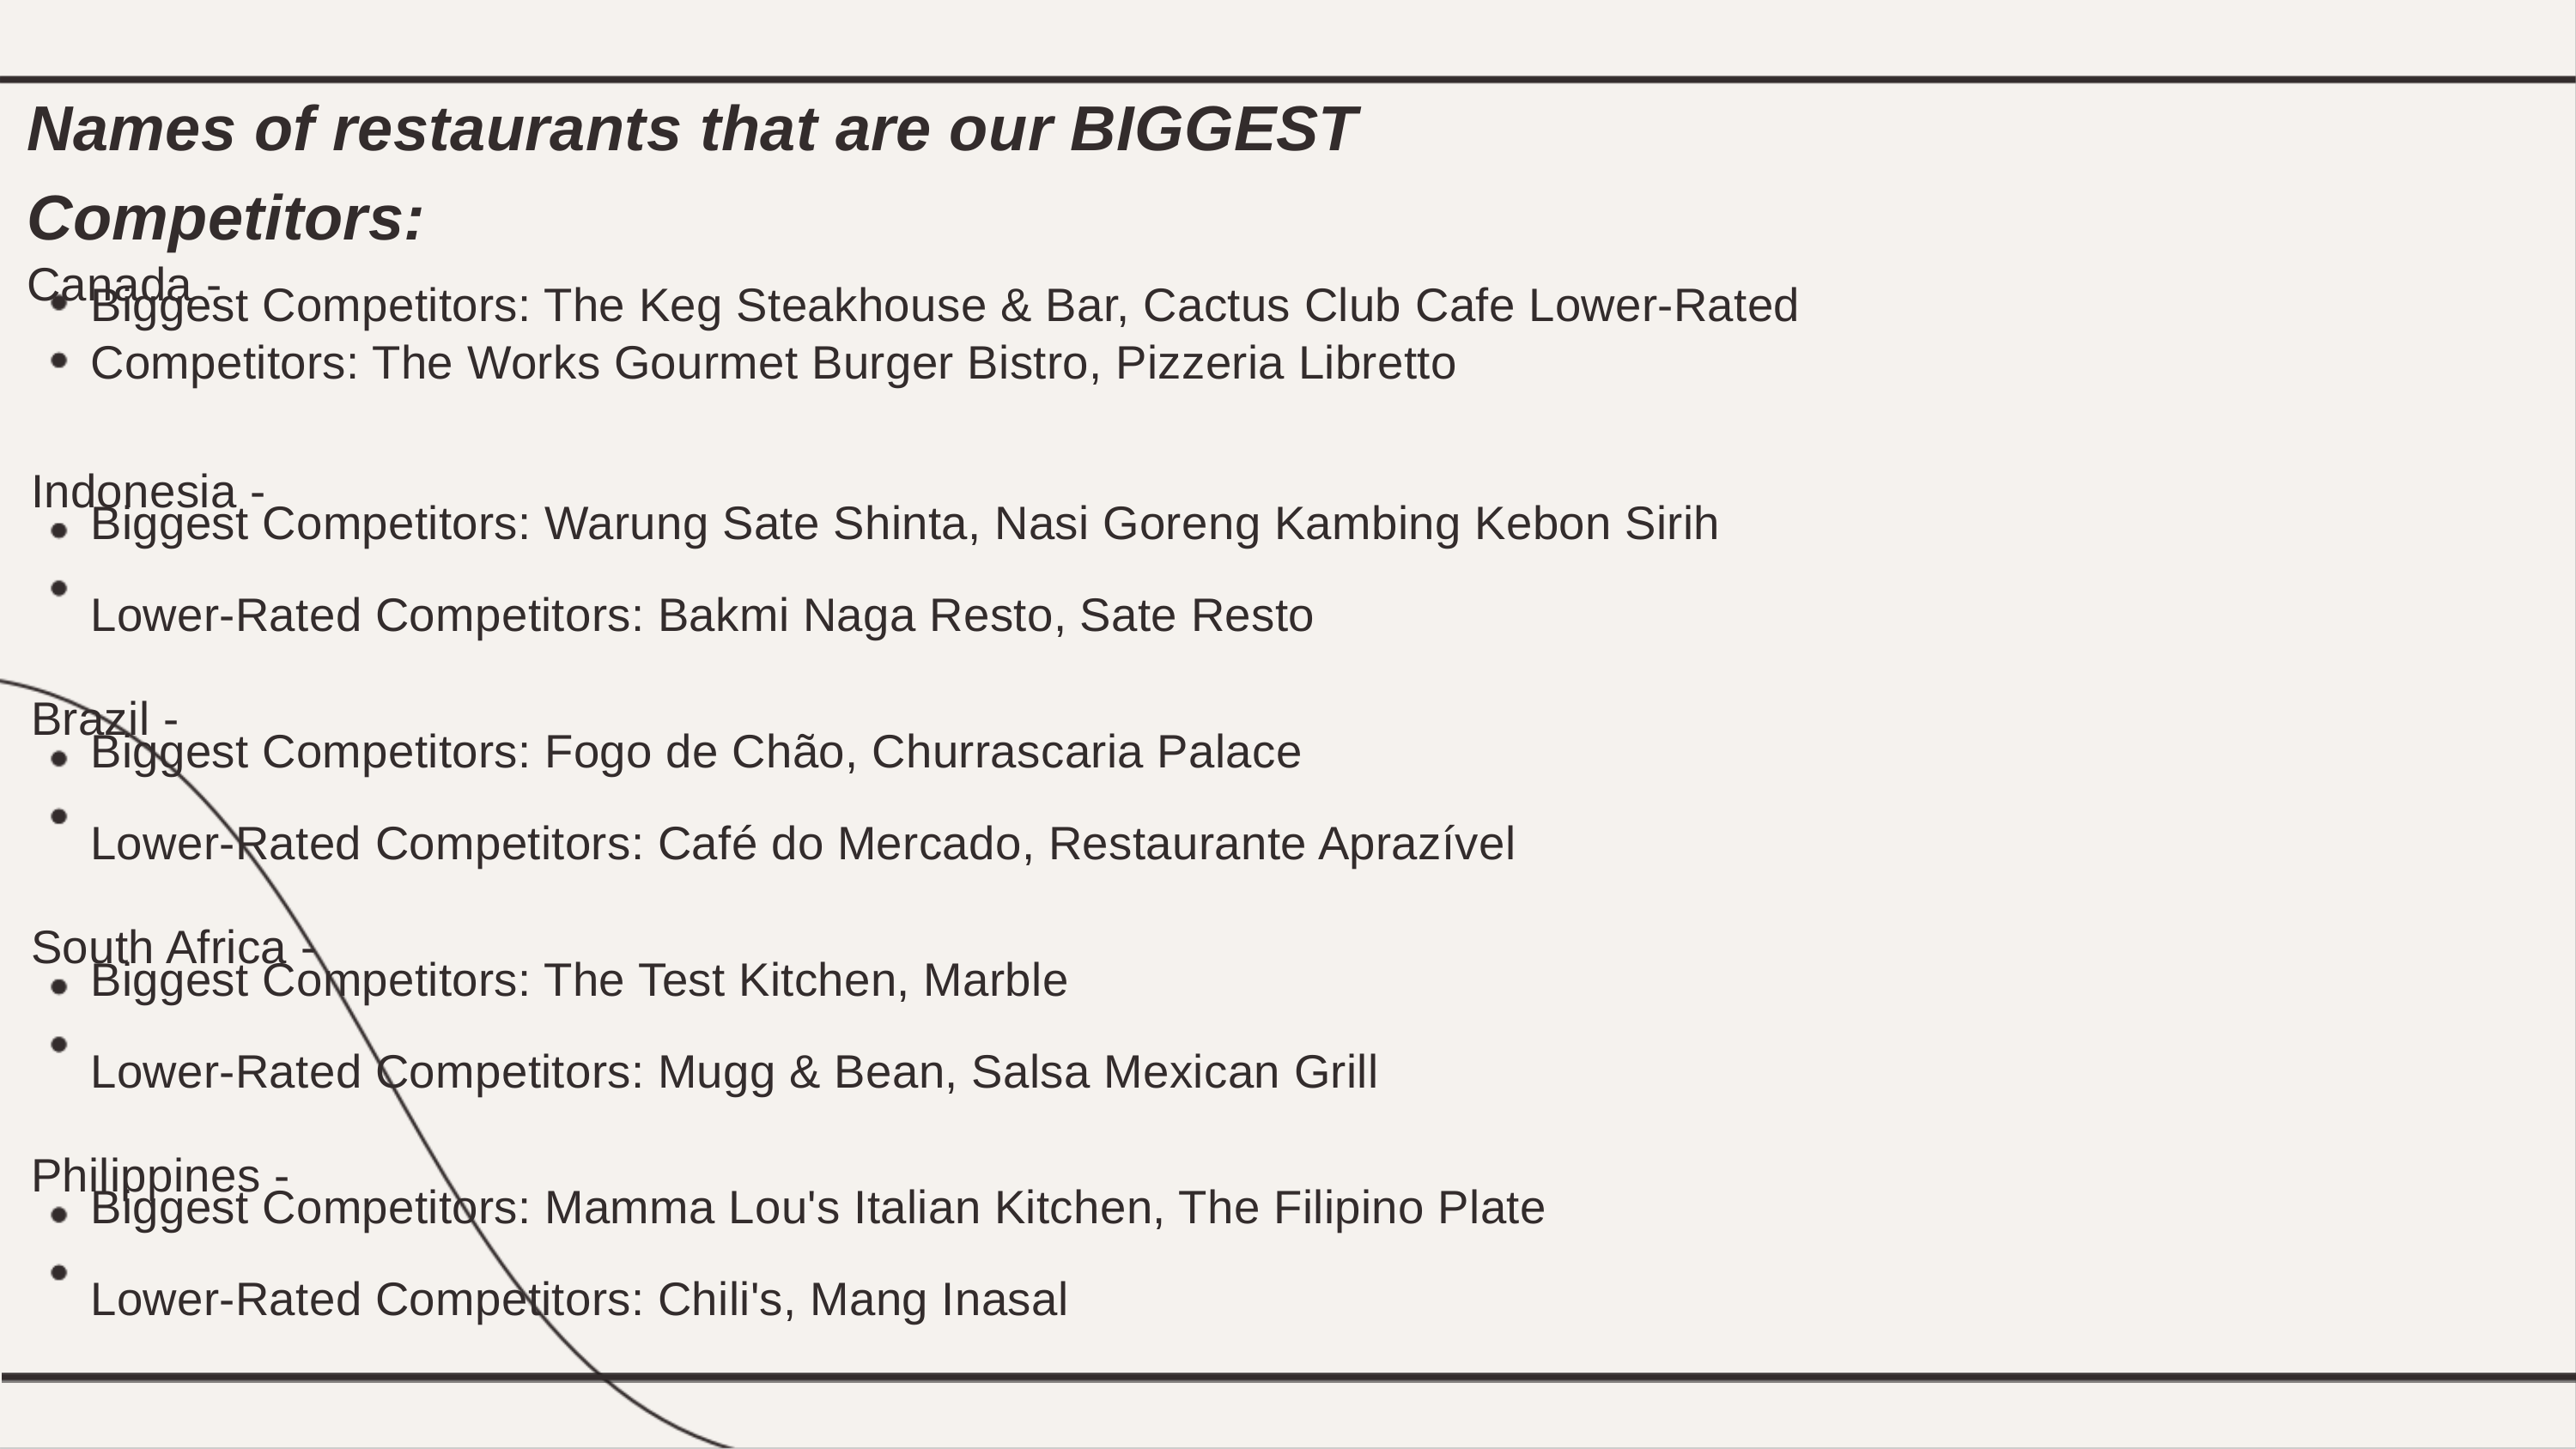

Names of restaurants that are our BIGGEST Competitors:
Canada -
Biggest Competitors: The Keg Steakhouse & Bar, Cactus Club Cafe Lower-Rated Competitors: The Works Gourmet Burger Bistro, Pizzeria Libretto
Indonesia -
Biggest Competitors: Warung Sate Shinta, Nasi Goreng Kambing Kebon Sirih
Lower-Rated Competitors: Bakmi Naga Resto, Sate Resto
Brazil -
Biggest Competitors: Fogo de Chão, Churrascaria Palace
Lower-Rated Competitors: Café do Mercado, Restaurante Aprazível
South Africa -
Biggest Competitors: The Test Kitchen, Marble
Lower-Rated Competitors: Mugg & Bean, Salsa Mexican Grill
Philippines -
Biggest Competitors: Mamma Lou's Italian Kitchen, The Filipino Plate
Lower-Rated Competitors: Chili's, Mang Inasal